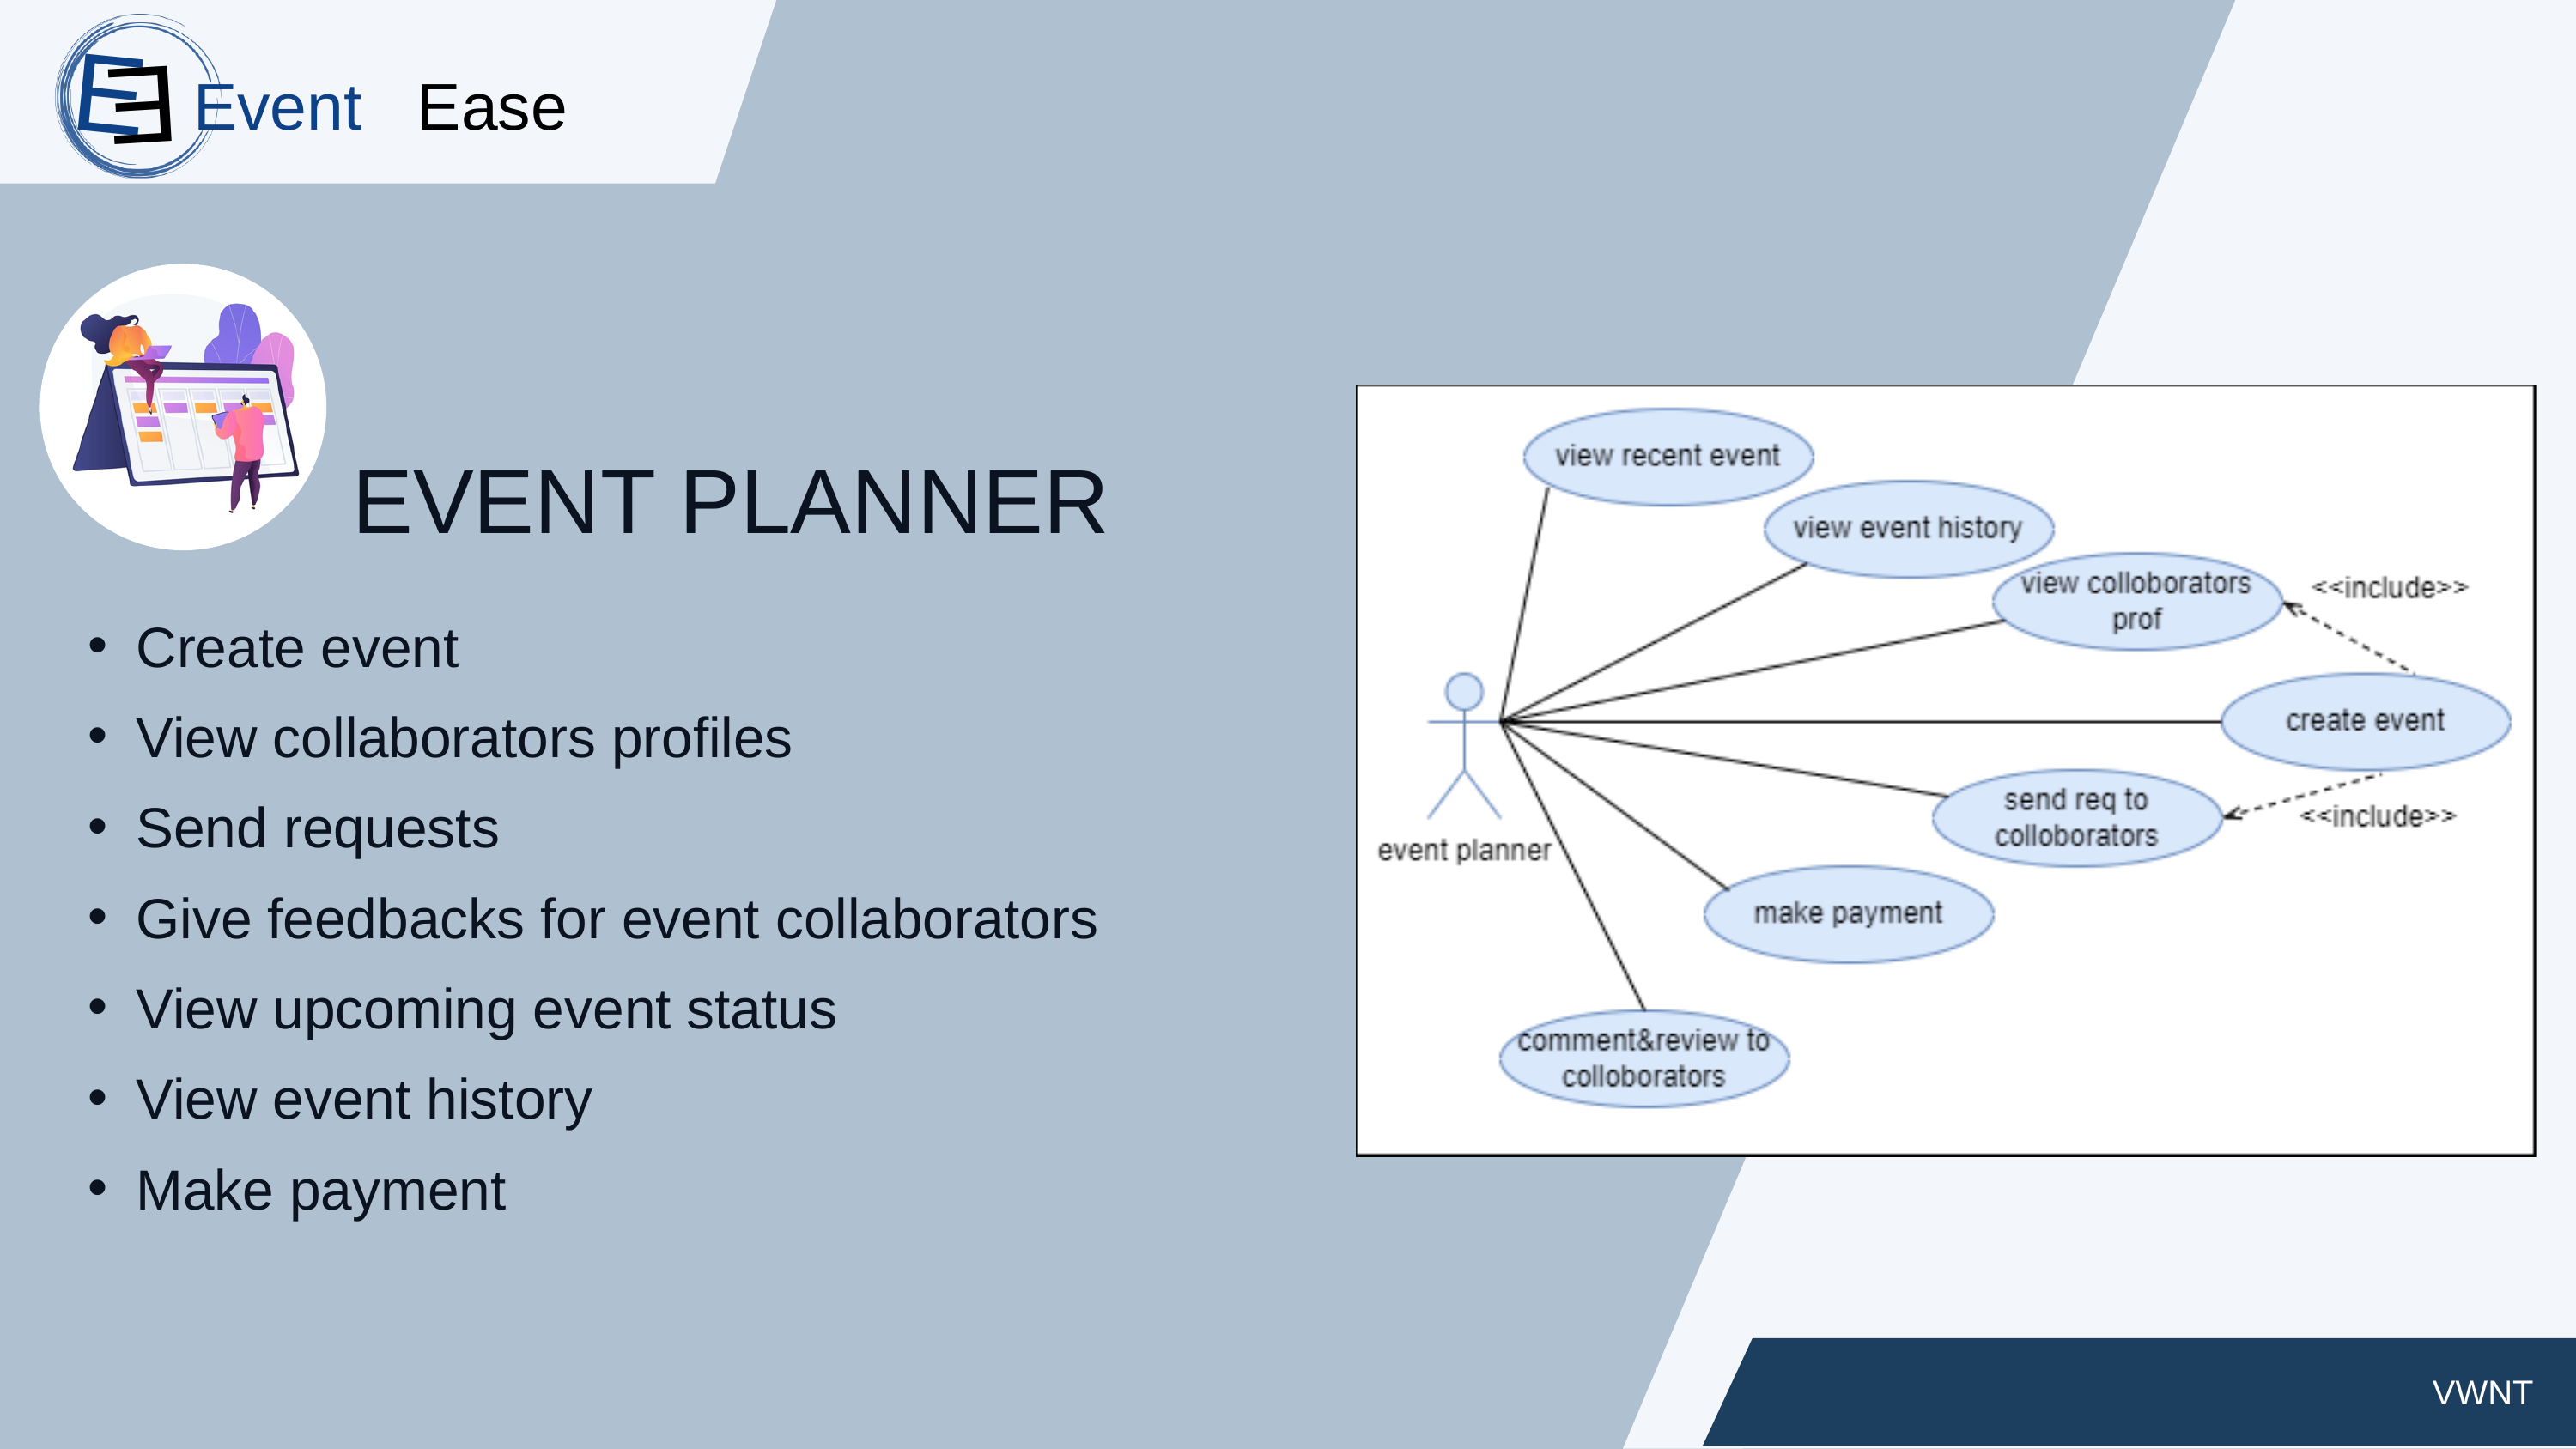

E

Event
Ease
E

EVENT PLANNER
Create event
View collaborators profiles
Send requests
Give feedbacks for event collaborators
View upcoming event status
View event history
Make payment

www.reallygreatsite.com
VWNT